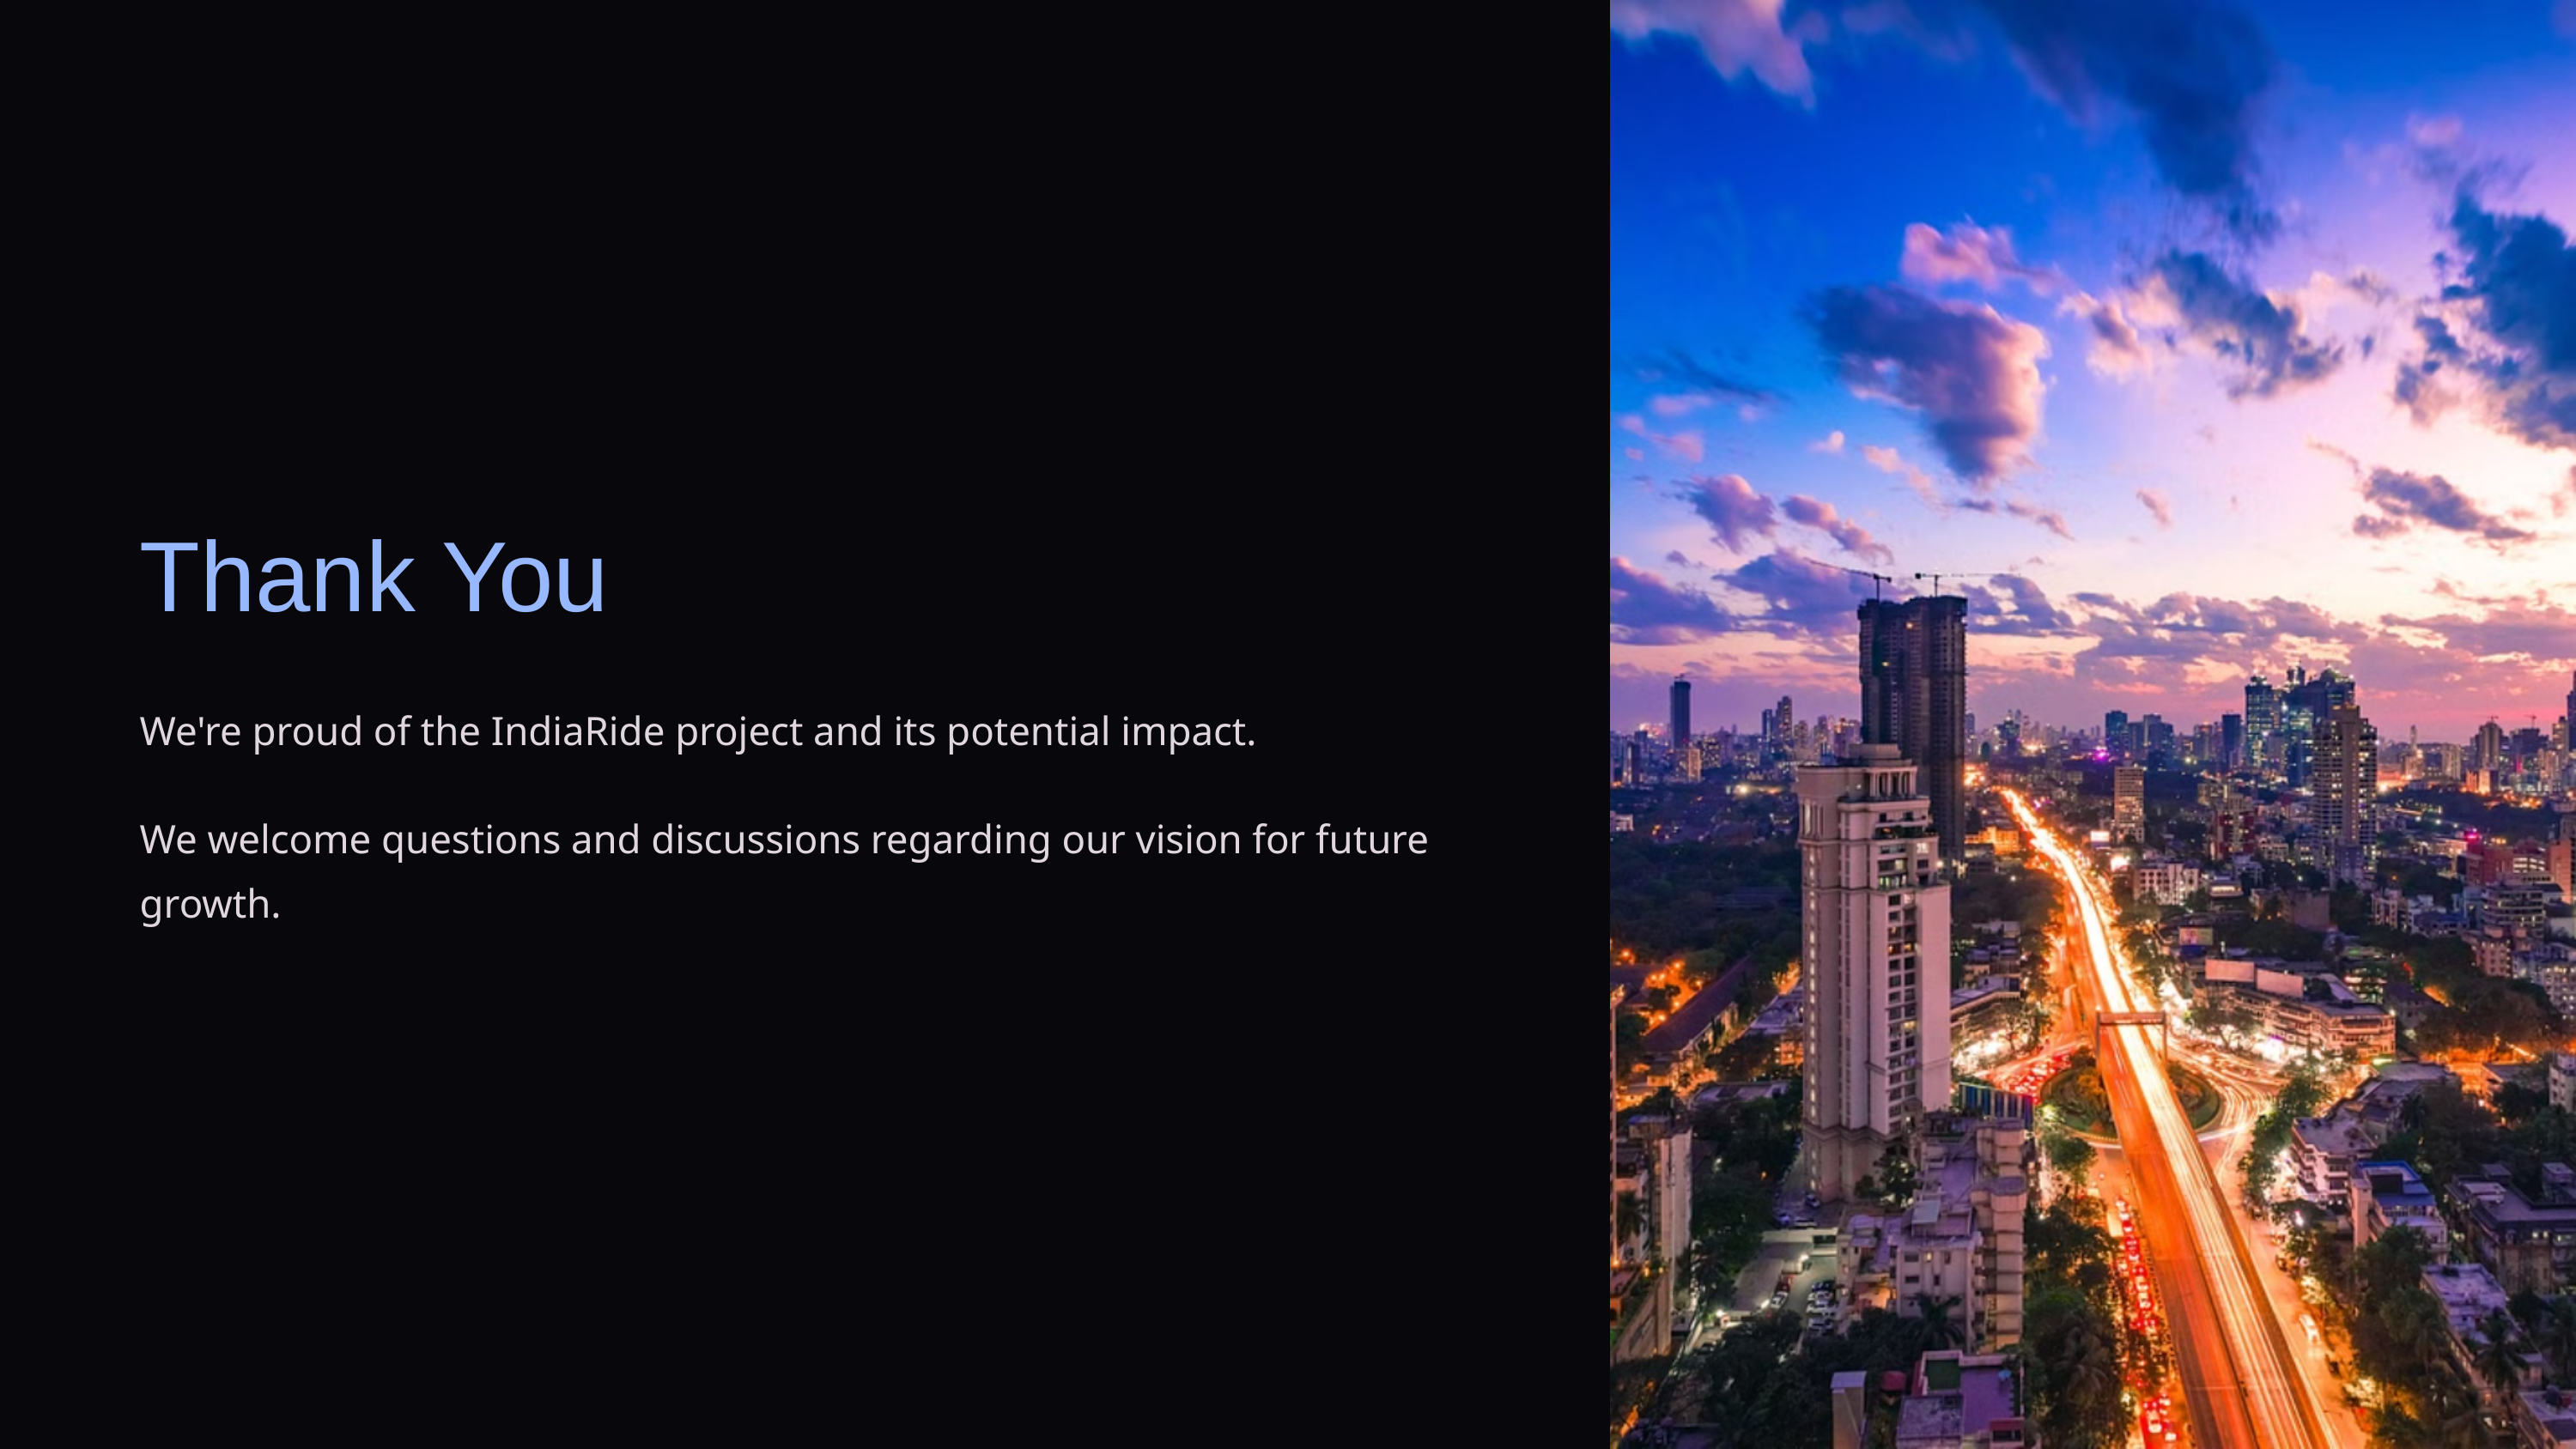

Thank You

We're proud of the IndiaRide project and its potential impact.

We welcome questions and discussions regarding our vision for future growth.